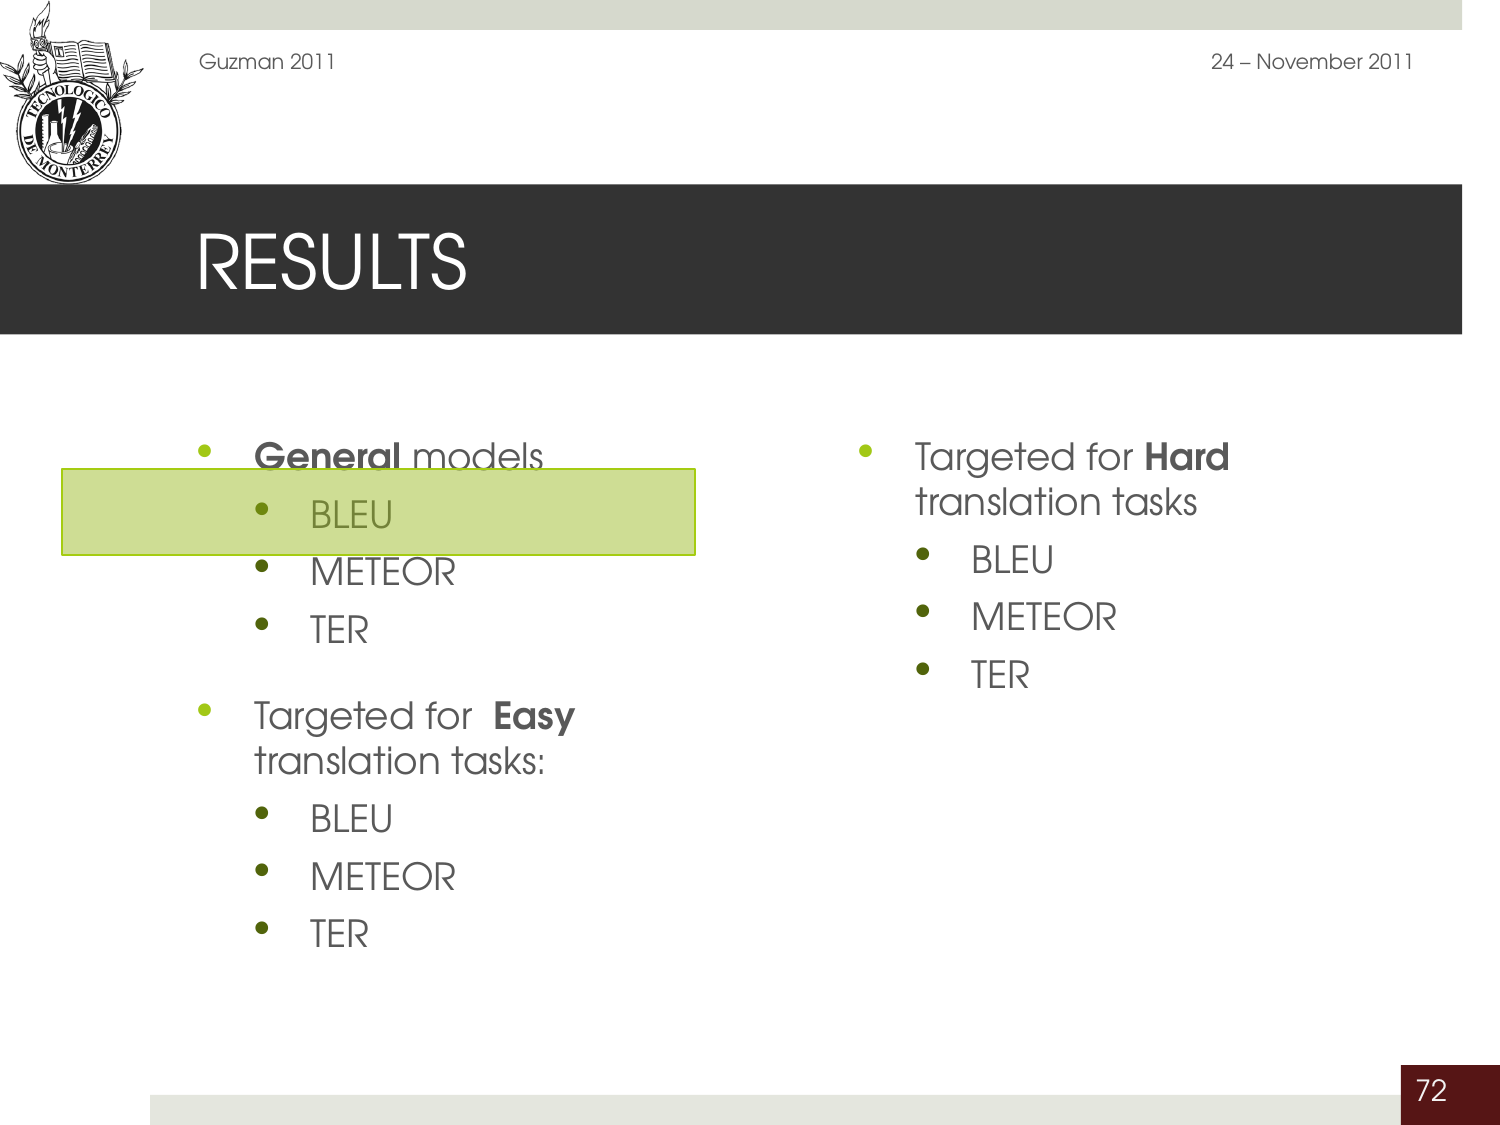

Guzman 2011
24 – November 2011
# RESULTS
General models
BLEU
METEOR
TER
Targeted for  Easy translation tasks:
BLEU
METEOR
TER
Targeted for Hard translation tasks
BLEU
METEOR
TER